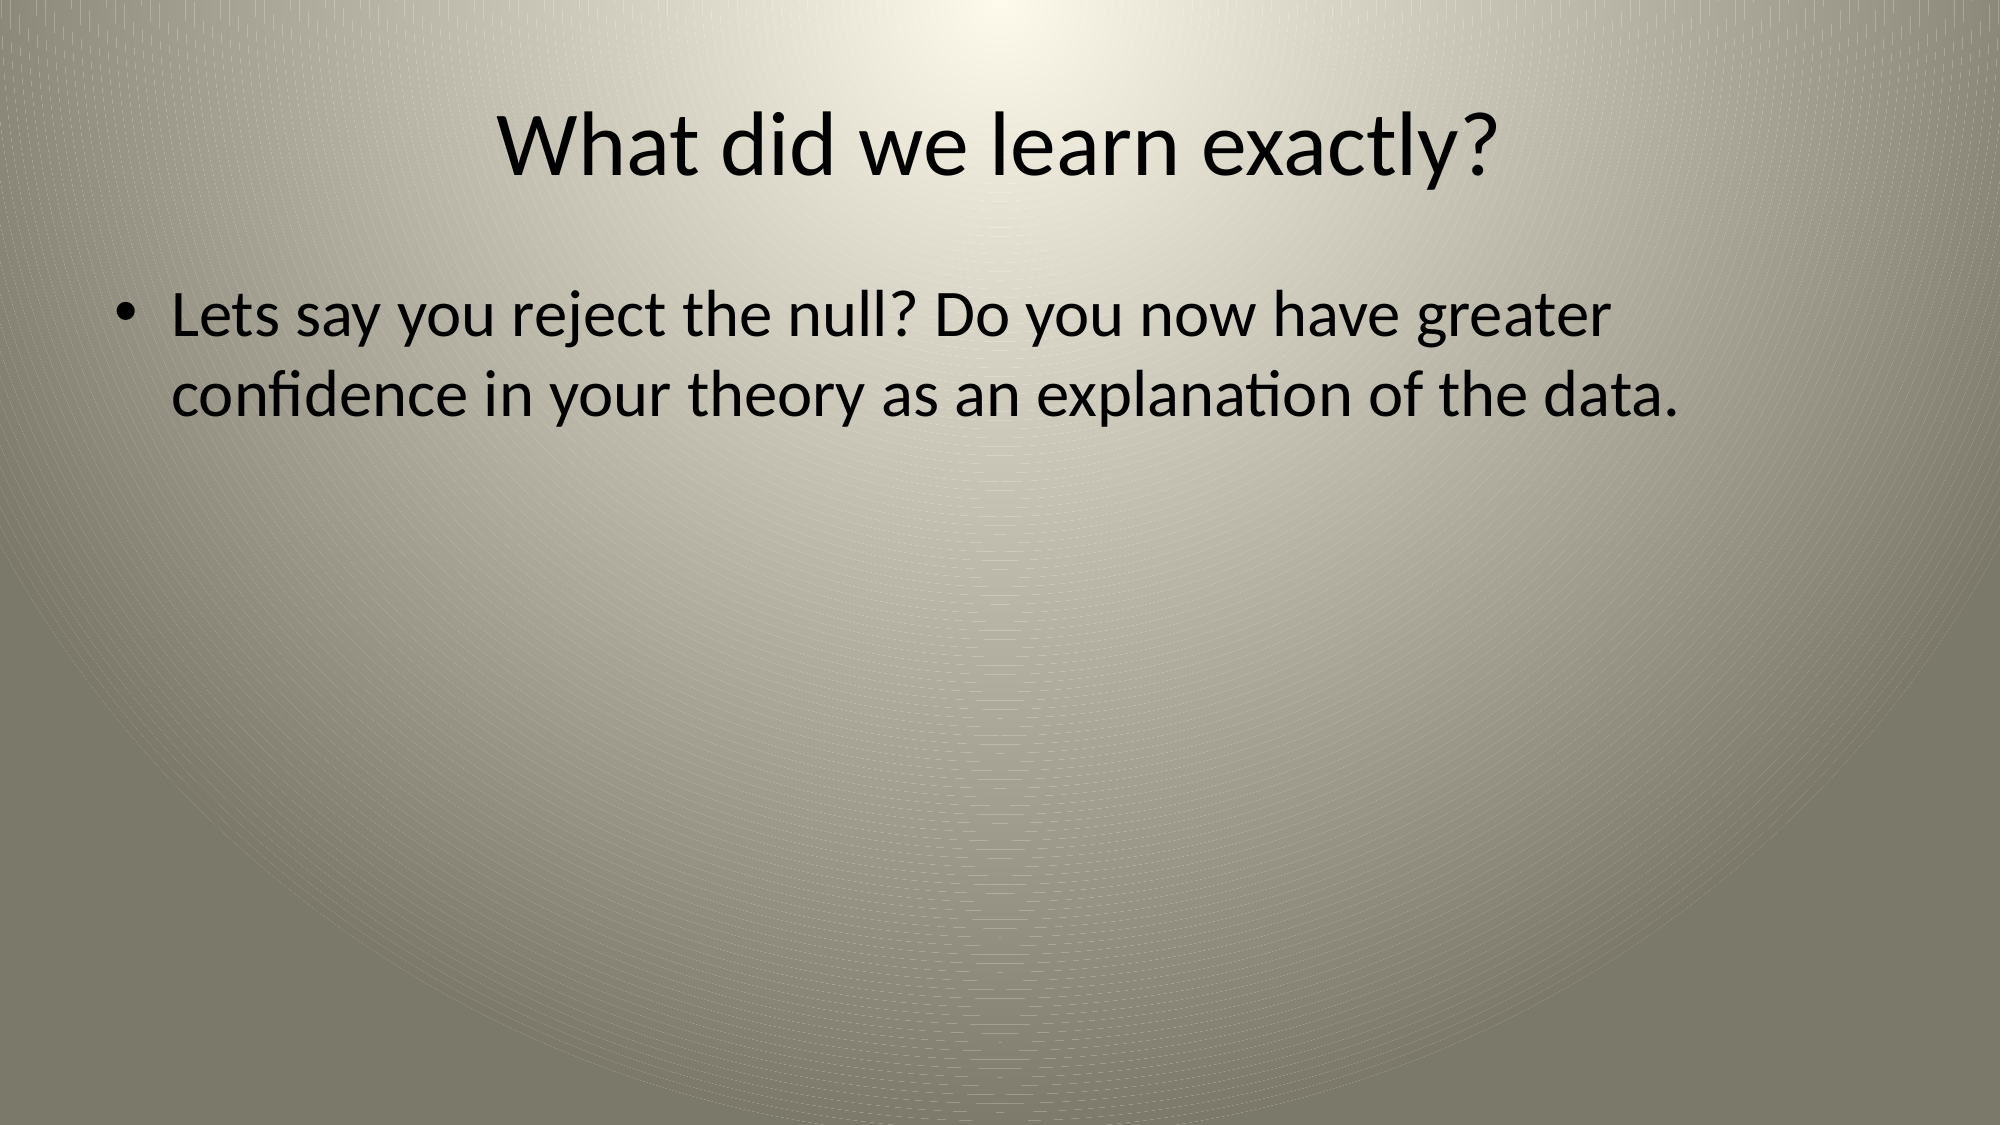

# What did we learn exactly?
Lets say you reject the null? Do you now have greater confidence in your theory as an explanation of the data.